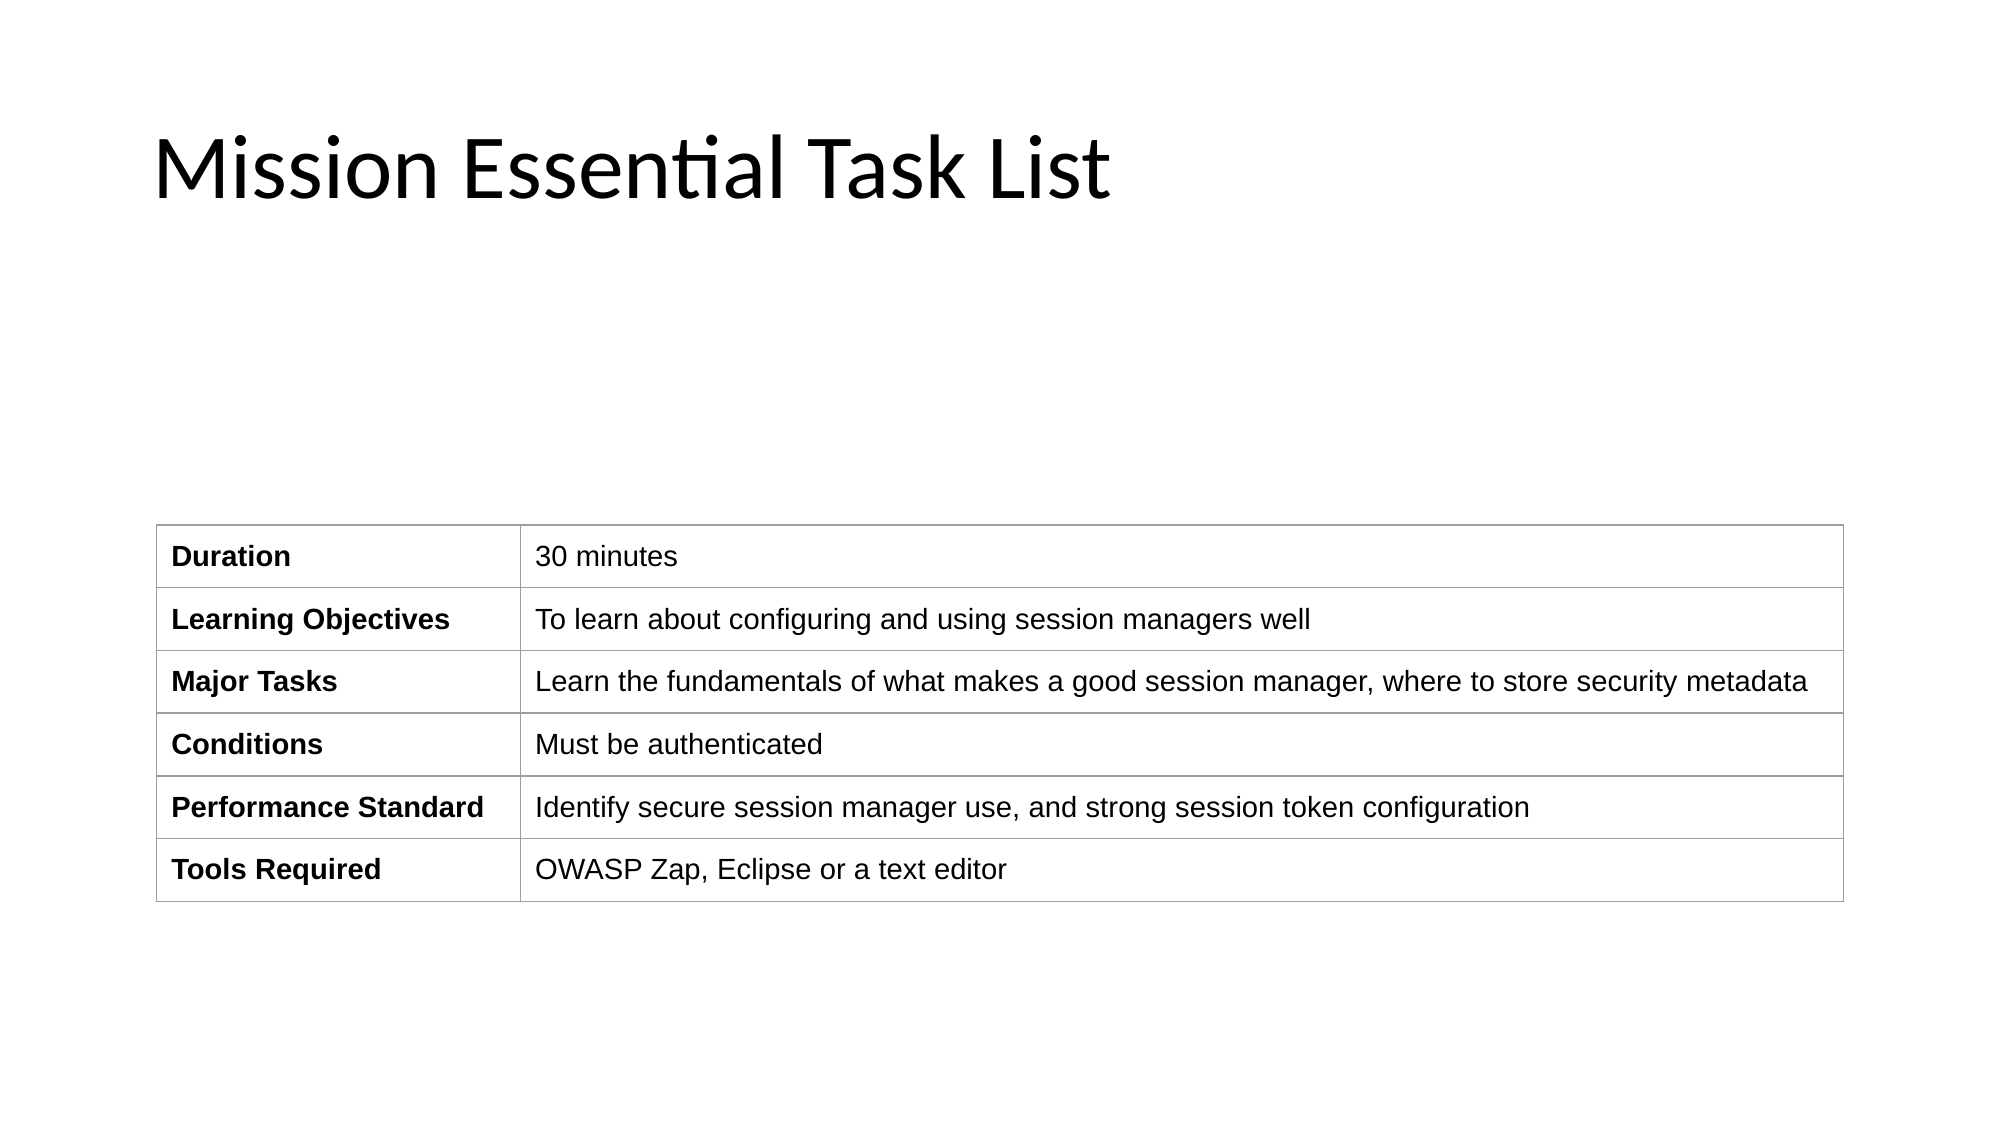

# Mission Essential Task List

| Duration | 30 minutes |
| --- | --- |
| Learning Objectives | To learn about configuring and using session managers well |
| Major Tasks | Learn the fundamentals of what makes a good session manager, where to store security metadata |
| Conditions | Must be authenticated |
| Performance Standard | Identify secure session manager use, and strong session token configuration |
| Tools Required | OWASP Zap, Eclipse or a text editor |